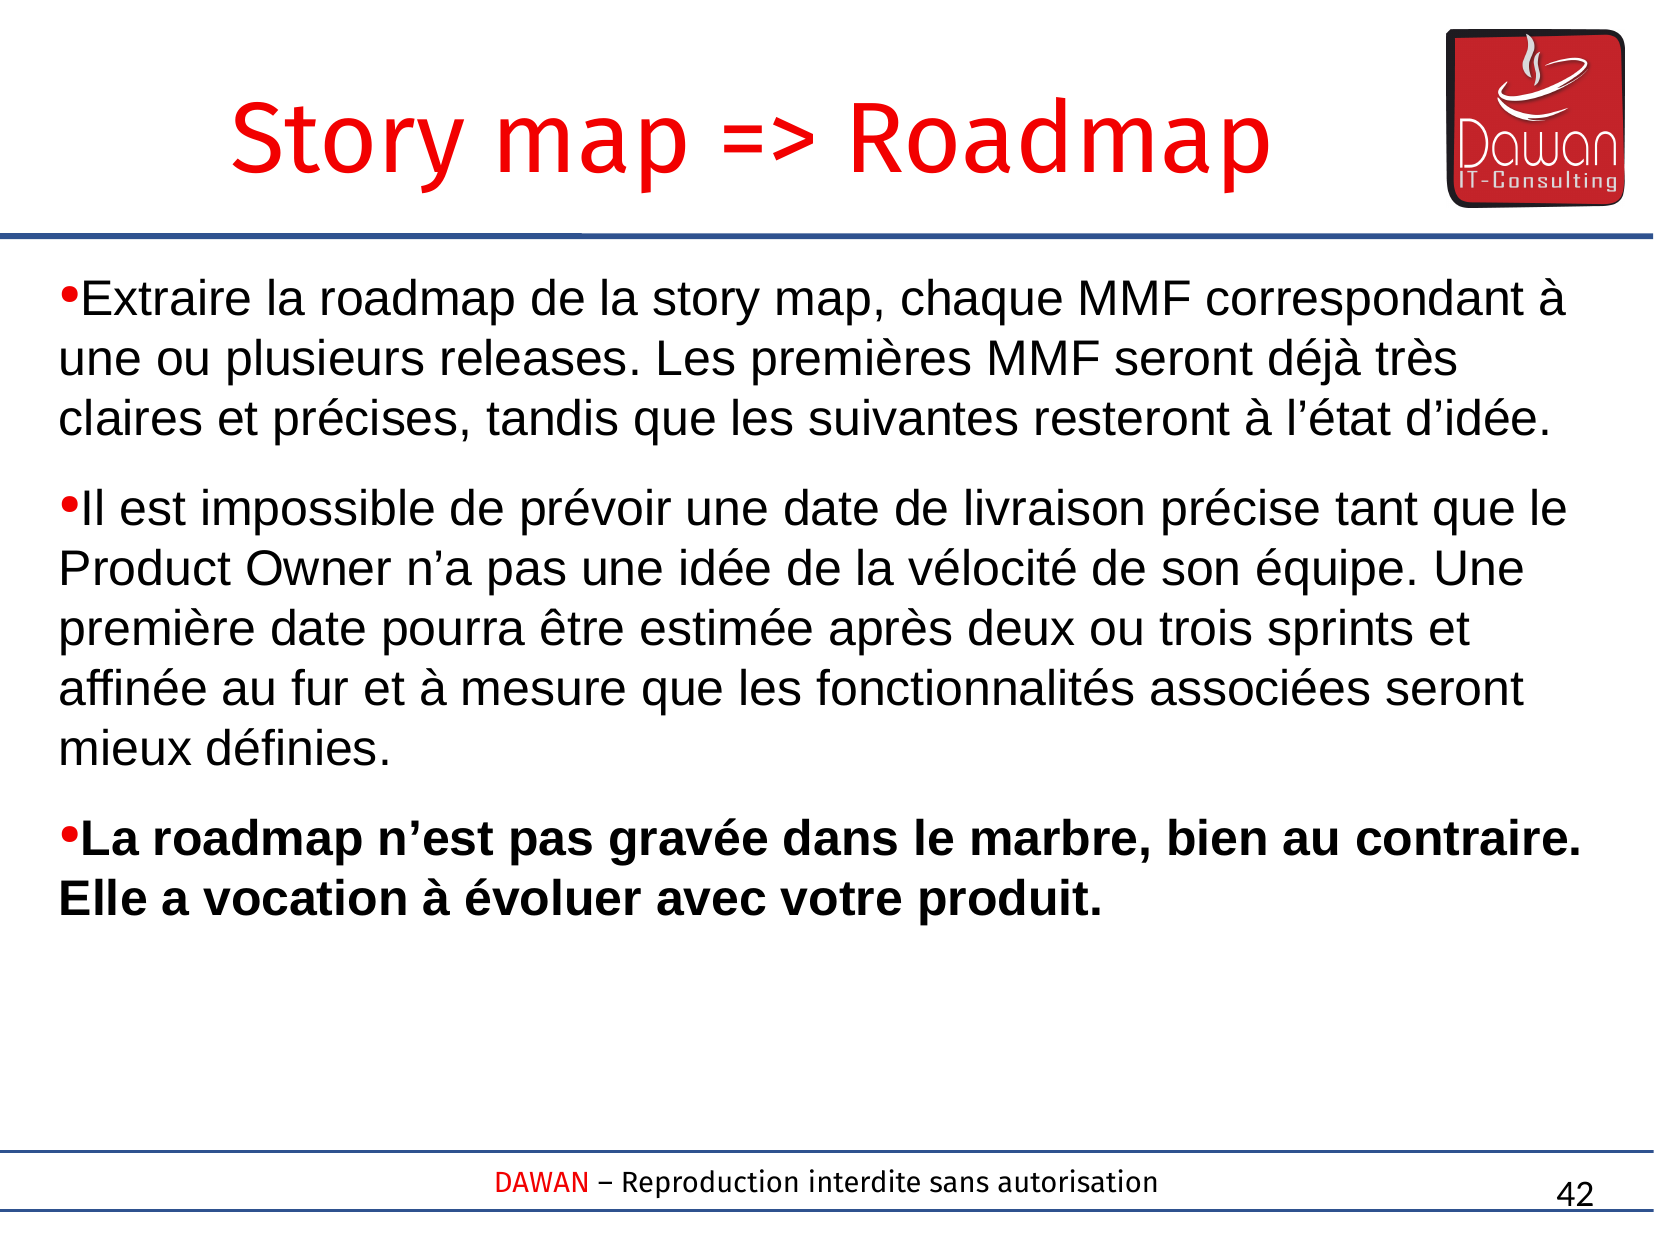

Story map => Roadmap
Extraire la roadmap de la story map, chaque MMF correspondant à une ou plusieurs releases. Les premières MMF seront déjà très claires et précises, tandis que les suivantes resteront à l’état d’idée.
Il est impossible de prévoir une date de livraison précise tant que le Product Owner n’a pas une idée de la vélocité de son équipe. Une première date pourra être estimée après deux ou trois sprints et affinée au fur et à mesure que les fonctionnalités associées seront mieux définies.
La roadmap n’est pas gravée dans le marbre, bien au contraire. Elle a vocation à évoluer avec votre produit.
42